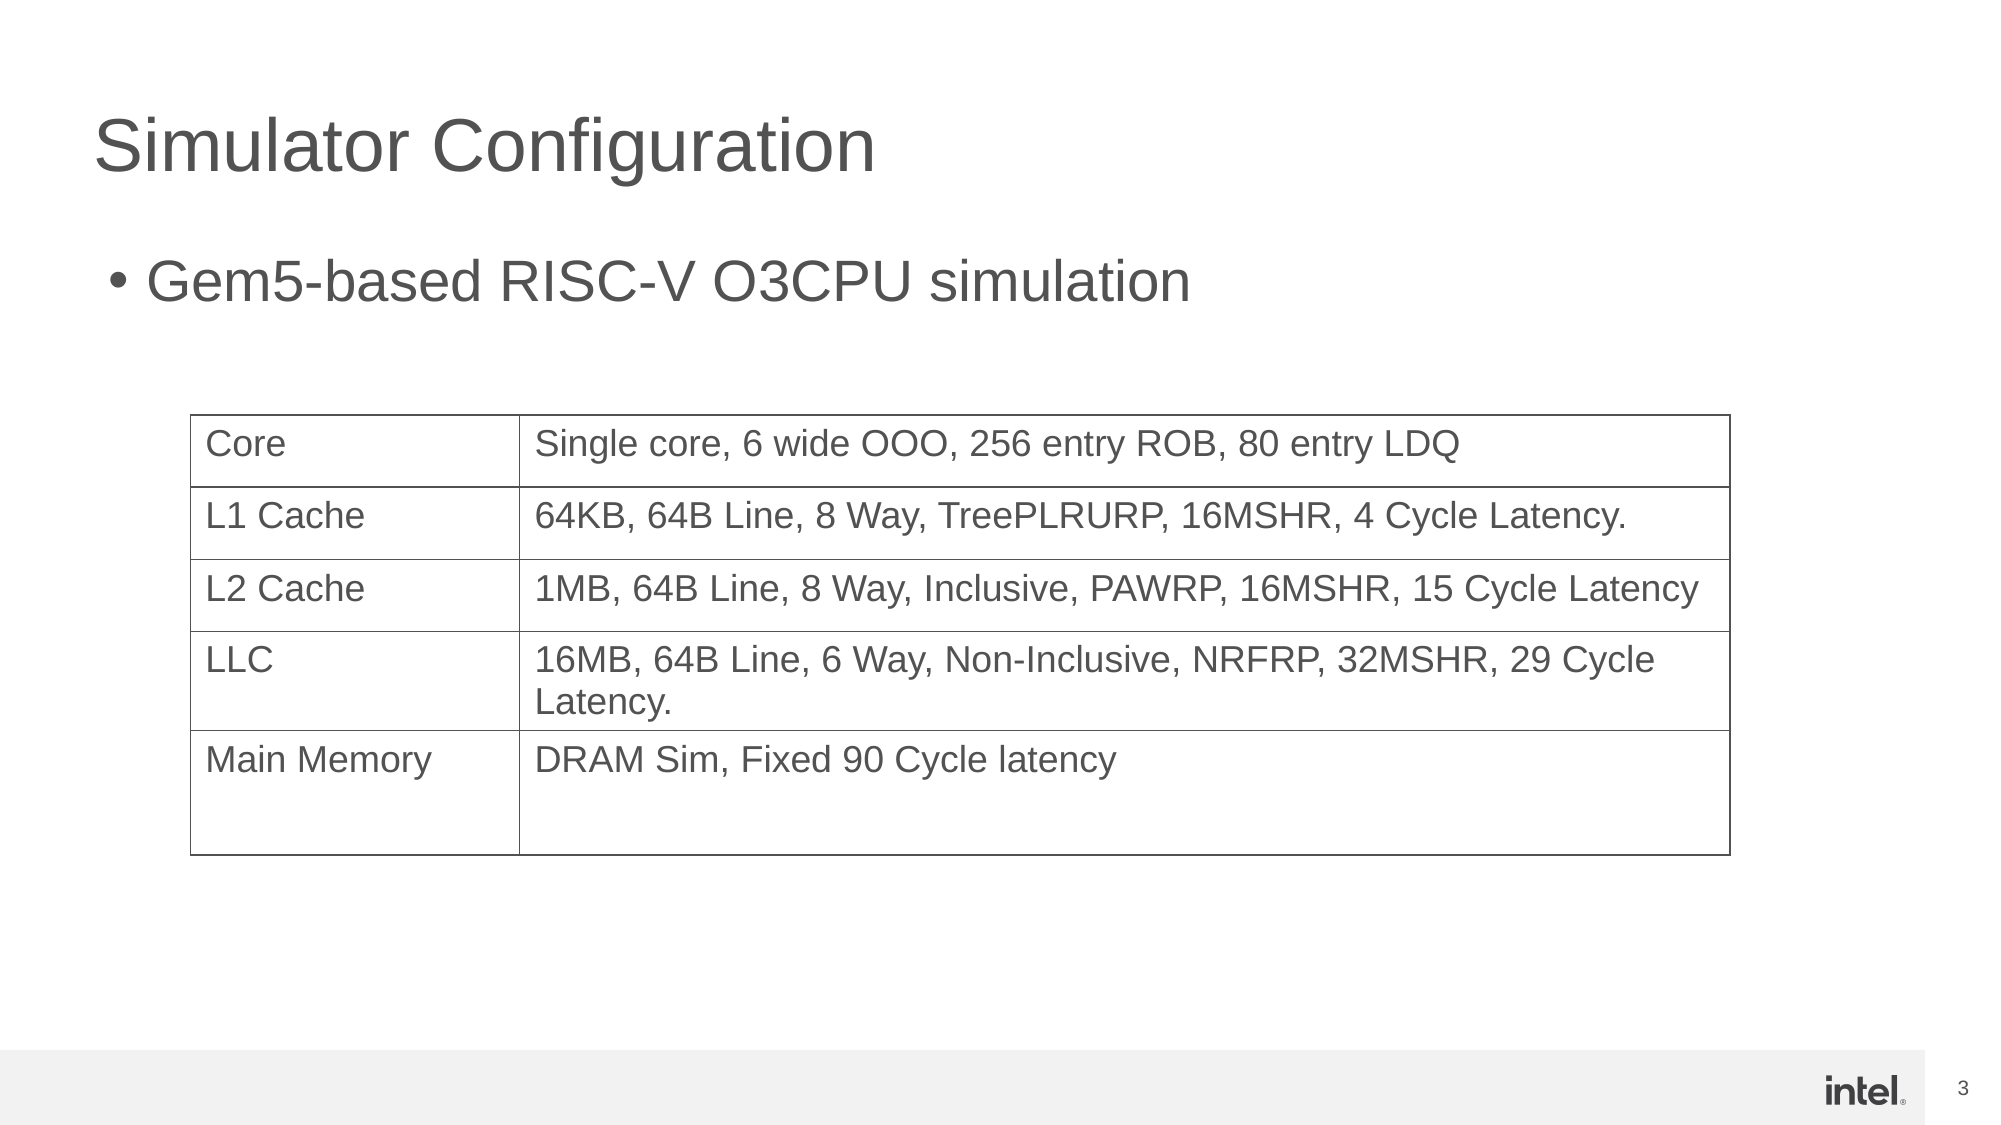

# Simulator Configuration
Gem5-based RISC-V O3CPU simulation
| Core | Single core, 6 wide OOO, 256 entry ROB, 80 entry LDQ |
| --- | --- |
| L1 Cache | 64KB, 64B Line, 8 Way, TreePLRURP, 16MSHR, 4 Cycle Latency. |
| L2 Cache | 1MB, 64B Line, 8 Way, Inclusive, PAWRP, 16MSHR, 15 Cycle Latency |
| LLC | 16MB, 64B Line, 6 Way, Non-Inclusive, NRFRP, 32MSHR, 29 Cycle Latency. |
| Main Memory | DRAM Sim, Fixed 90 Cycle latency |